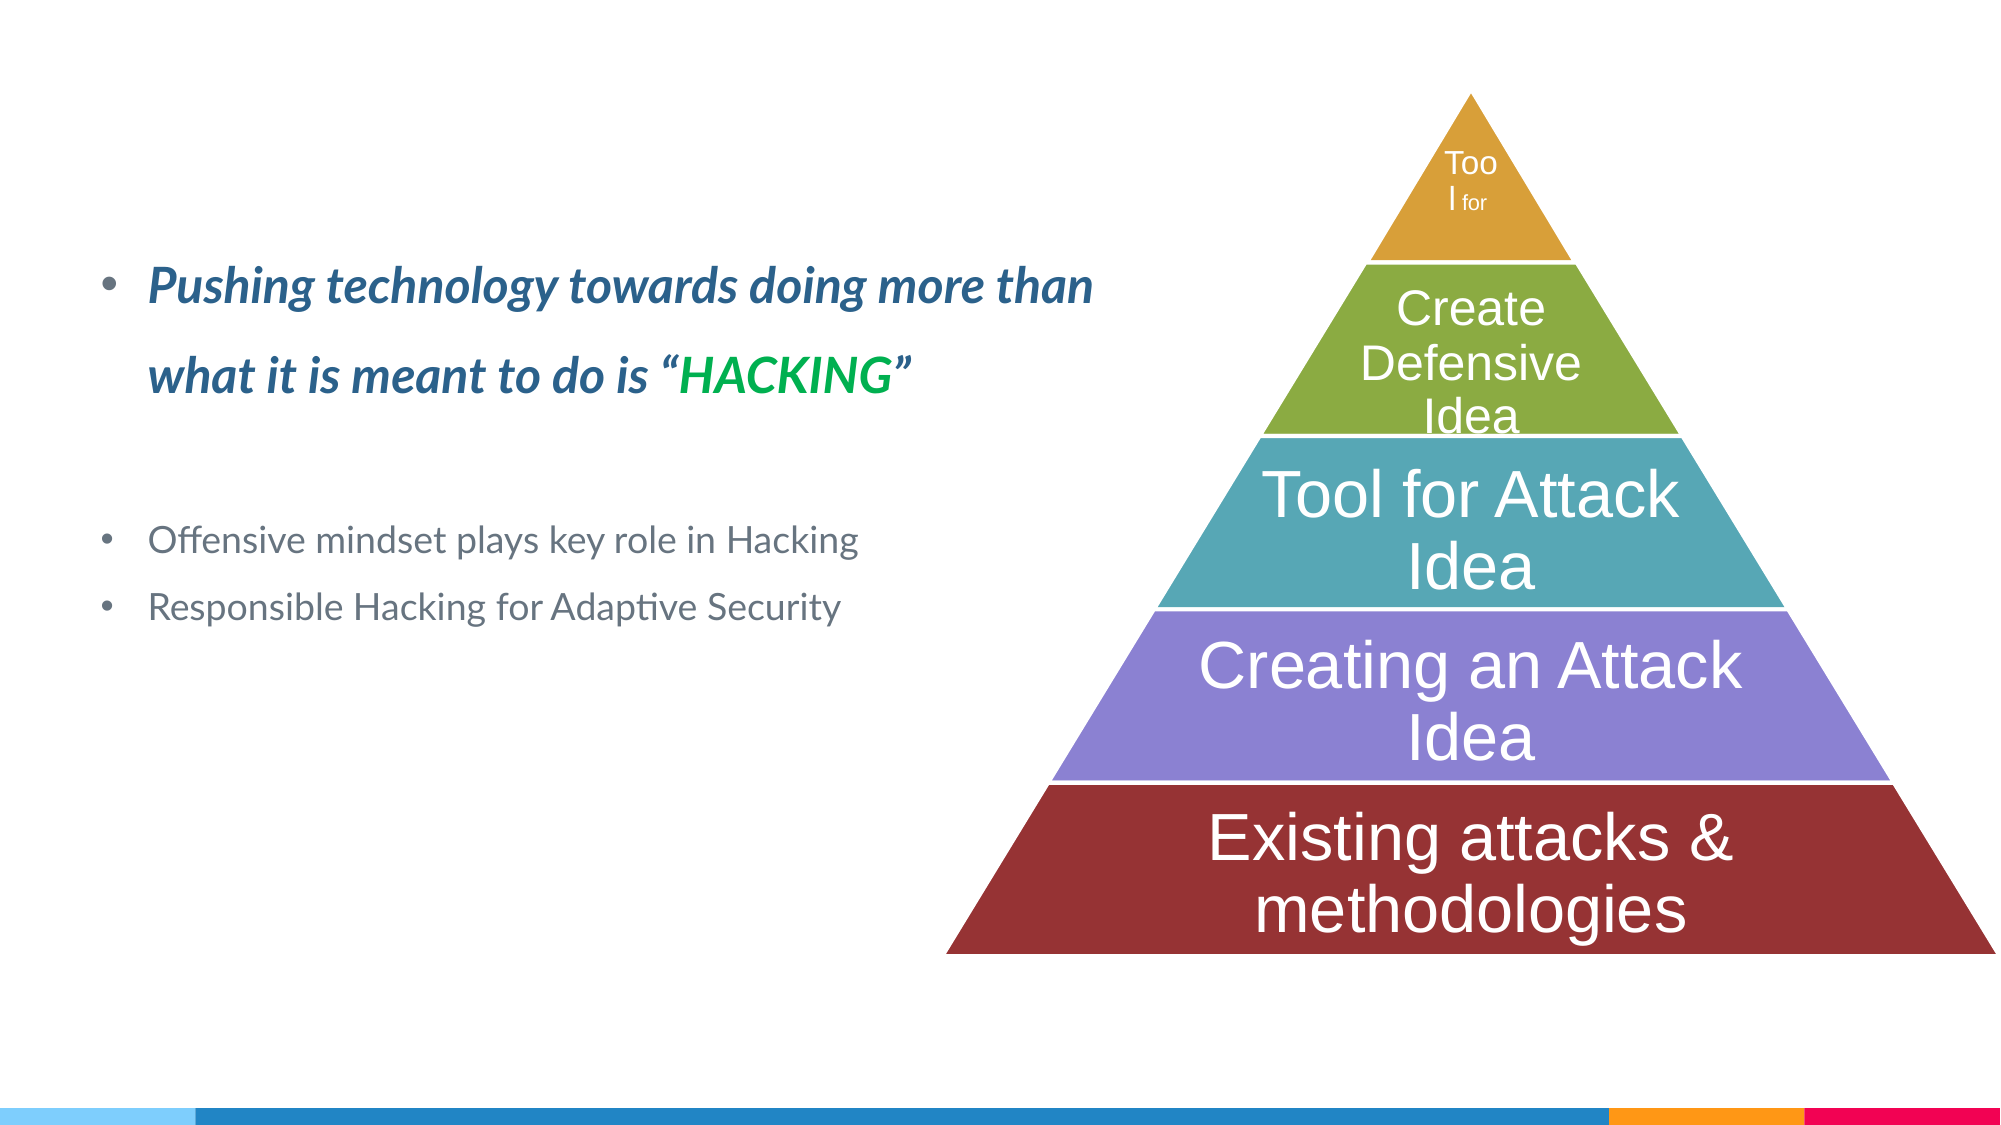

Tool for
 Idea
Create Defensive Idea
Tool for Attack Idea
Creating an Attack Idea
Existing attacks & methodologies
Pushing technology towards doing more than what it is meant to do is “HACKING”

Offensive mindset plays key role in Hacking
Responsible Hacking for Adaptive Security